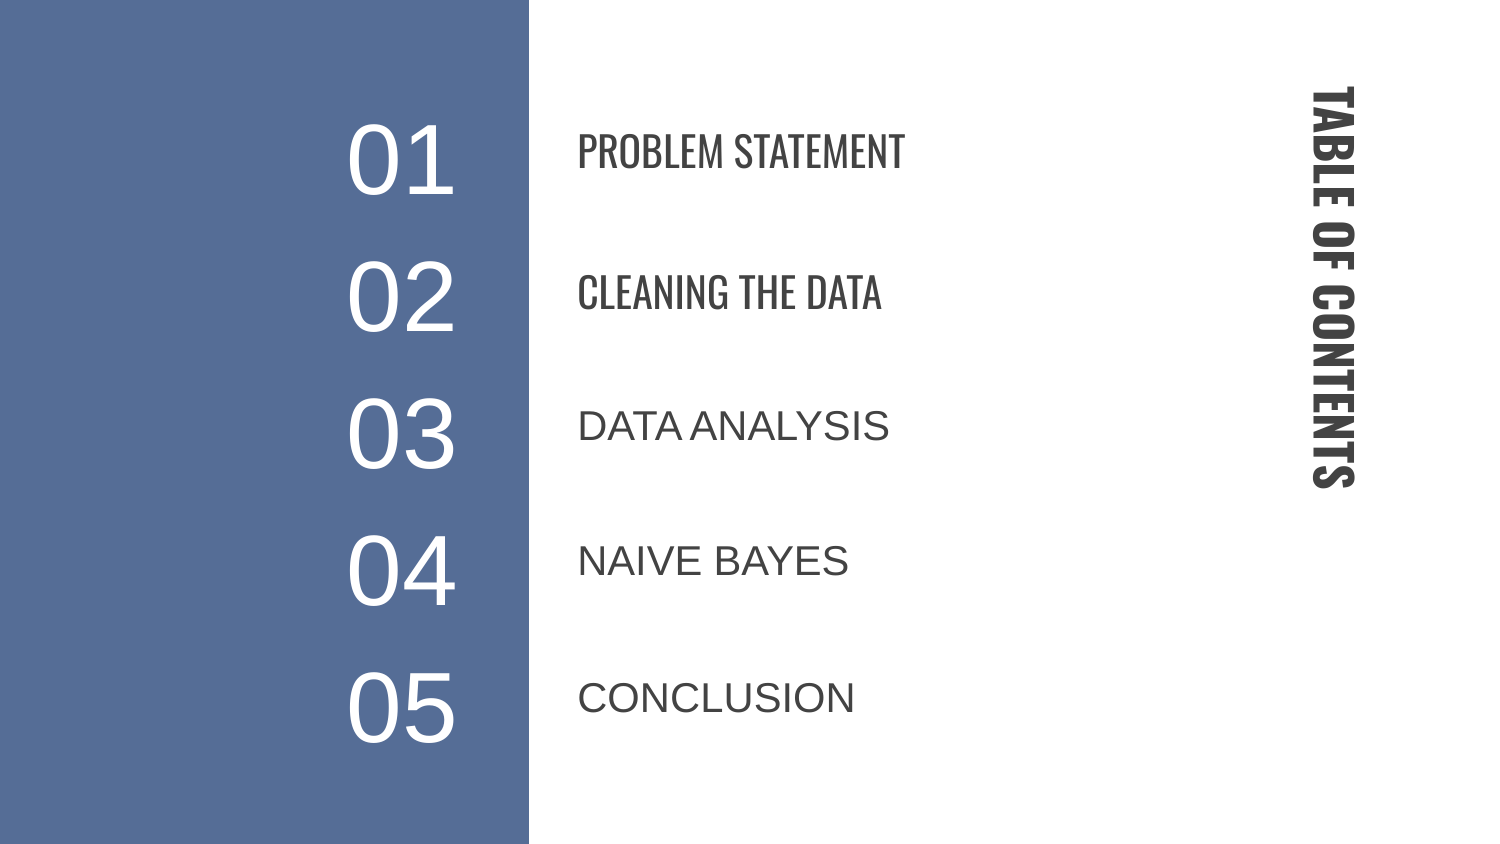

# PROBLEM STATEMENT
01

CLEANING THE DATA
02
TABLE OF CONTENTS
DATA ANALYSIS
03
NAIVE BAYES
04
CONCLUSION
05